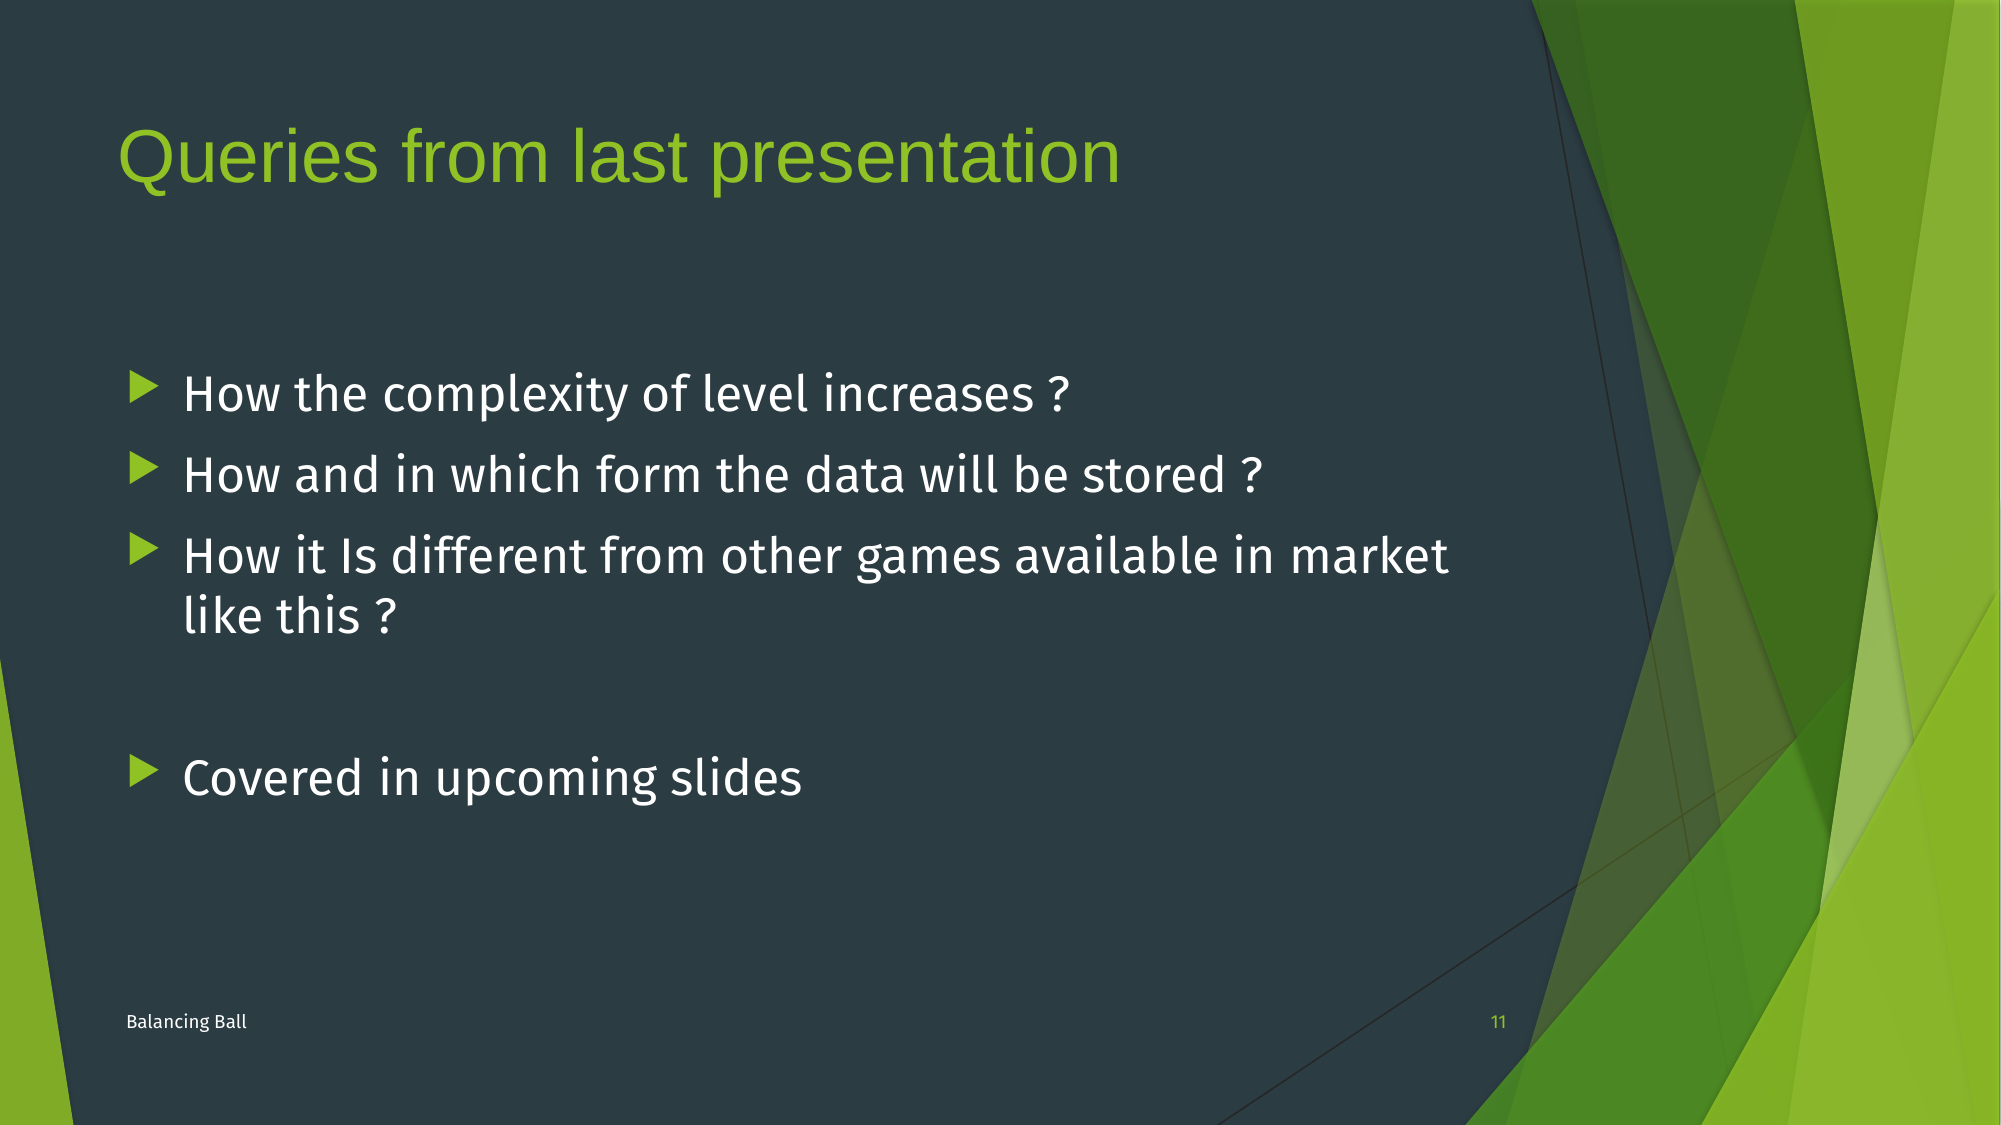

# Queries from last presentation
How the complexity of level increases ?
How and in which form the data will be stored ?
How it Is different from other games available in market like this ?

Covered in upcoming slides
Balancing Ball
11